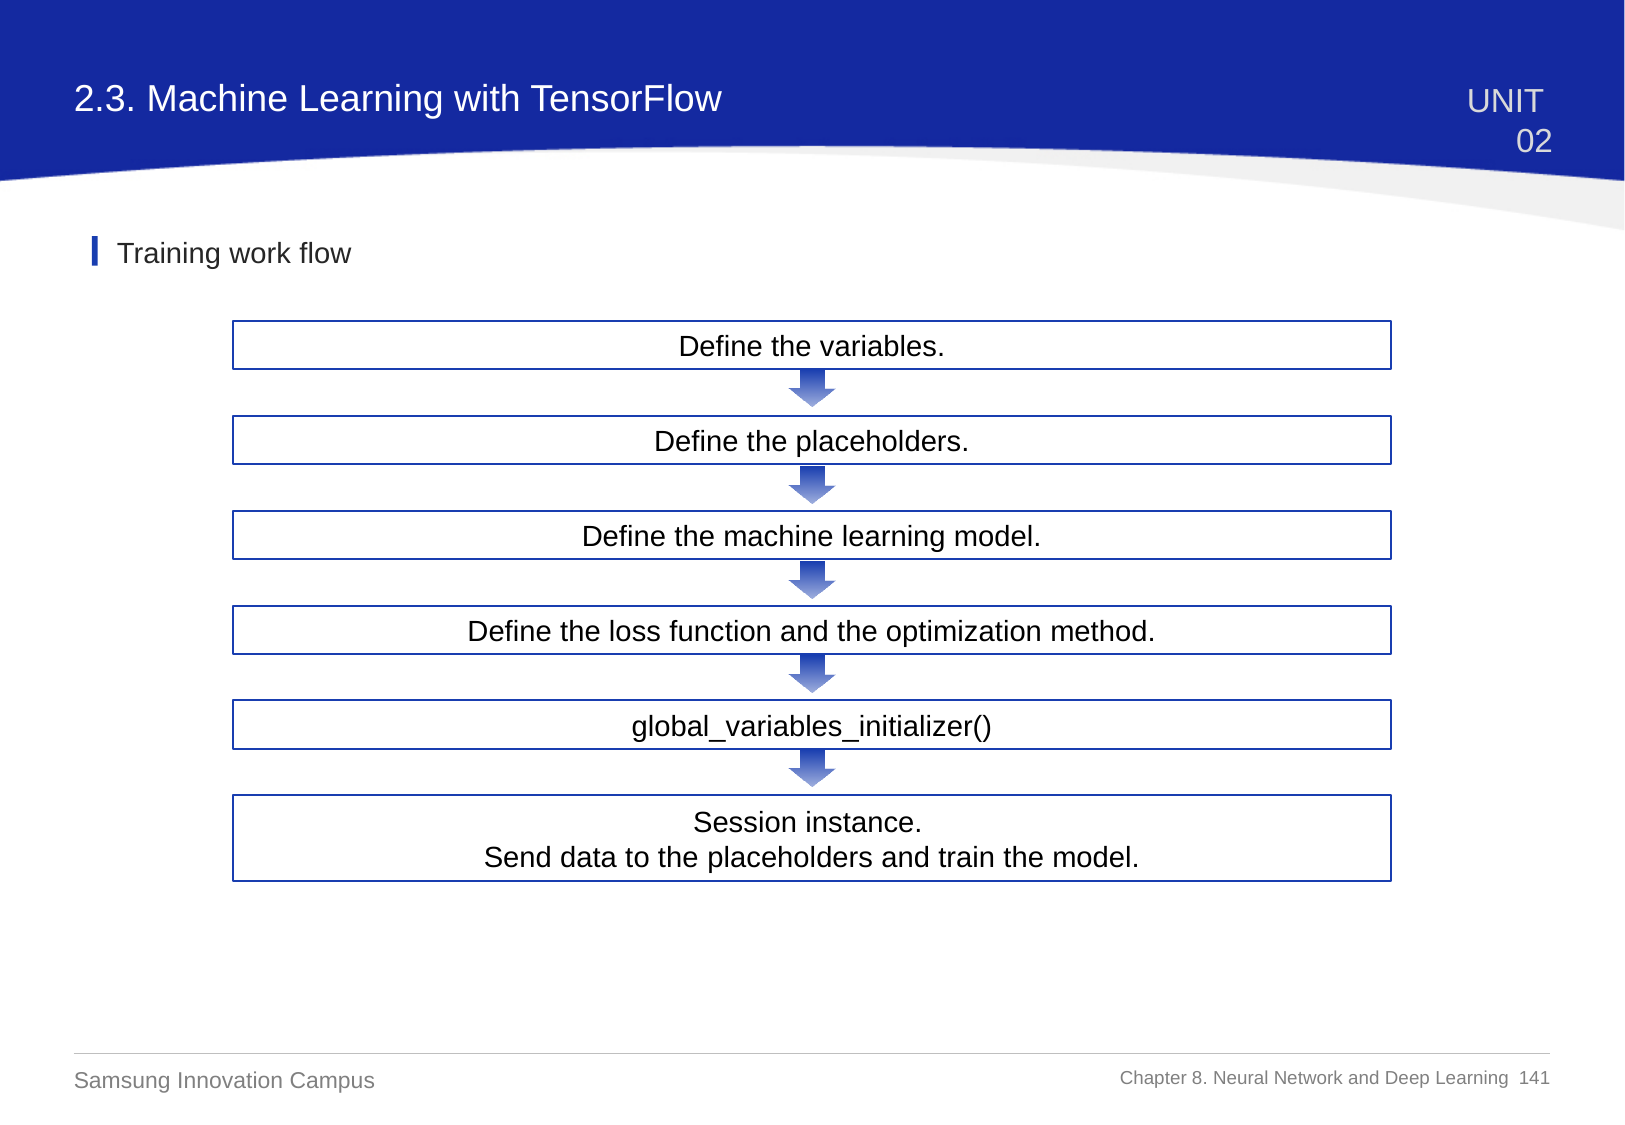

2.3. Machine Learning with TensorFlow
UNIT  02
Training work flow

Define the variables.

Define the placeholders.

Define the machine learning model.

Define the loss function and the optimization method.

global_variables_initializer()

Session instance.
Send data to the placeholders and train the model.